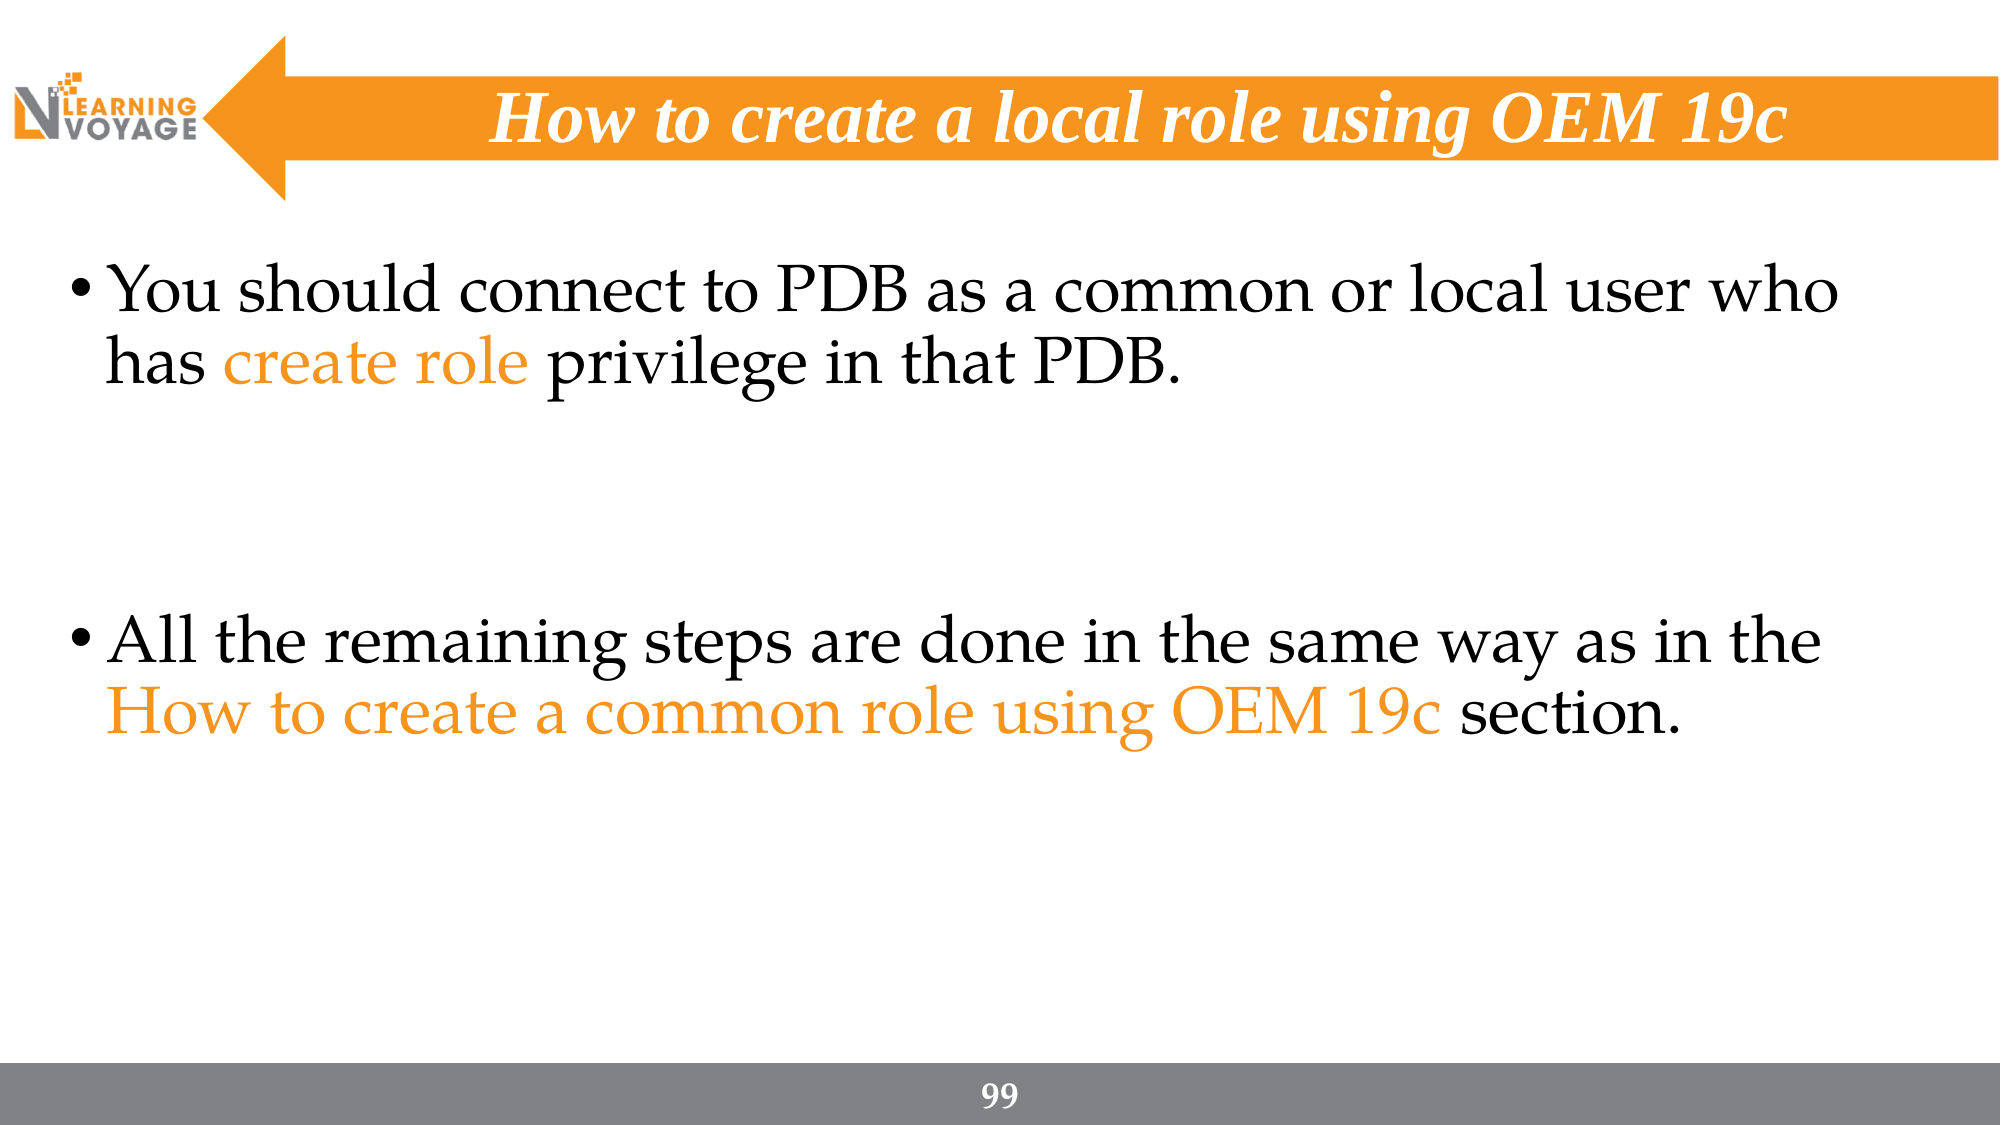

# How to create a local role using OEM 19c
You should connect to PDB as a common or local user who has create role privilege in that PDB.

All the remaining steps are done in the same way as in the How to create a common role using OEM 19c section.
99